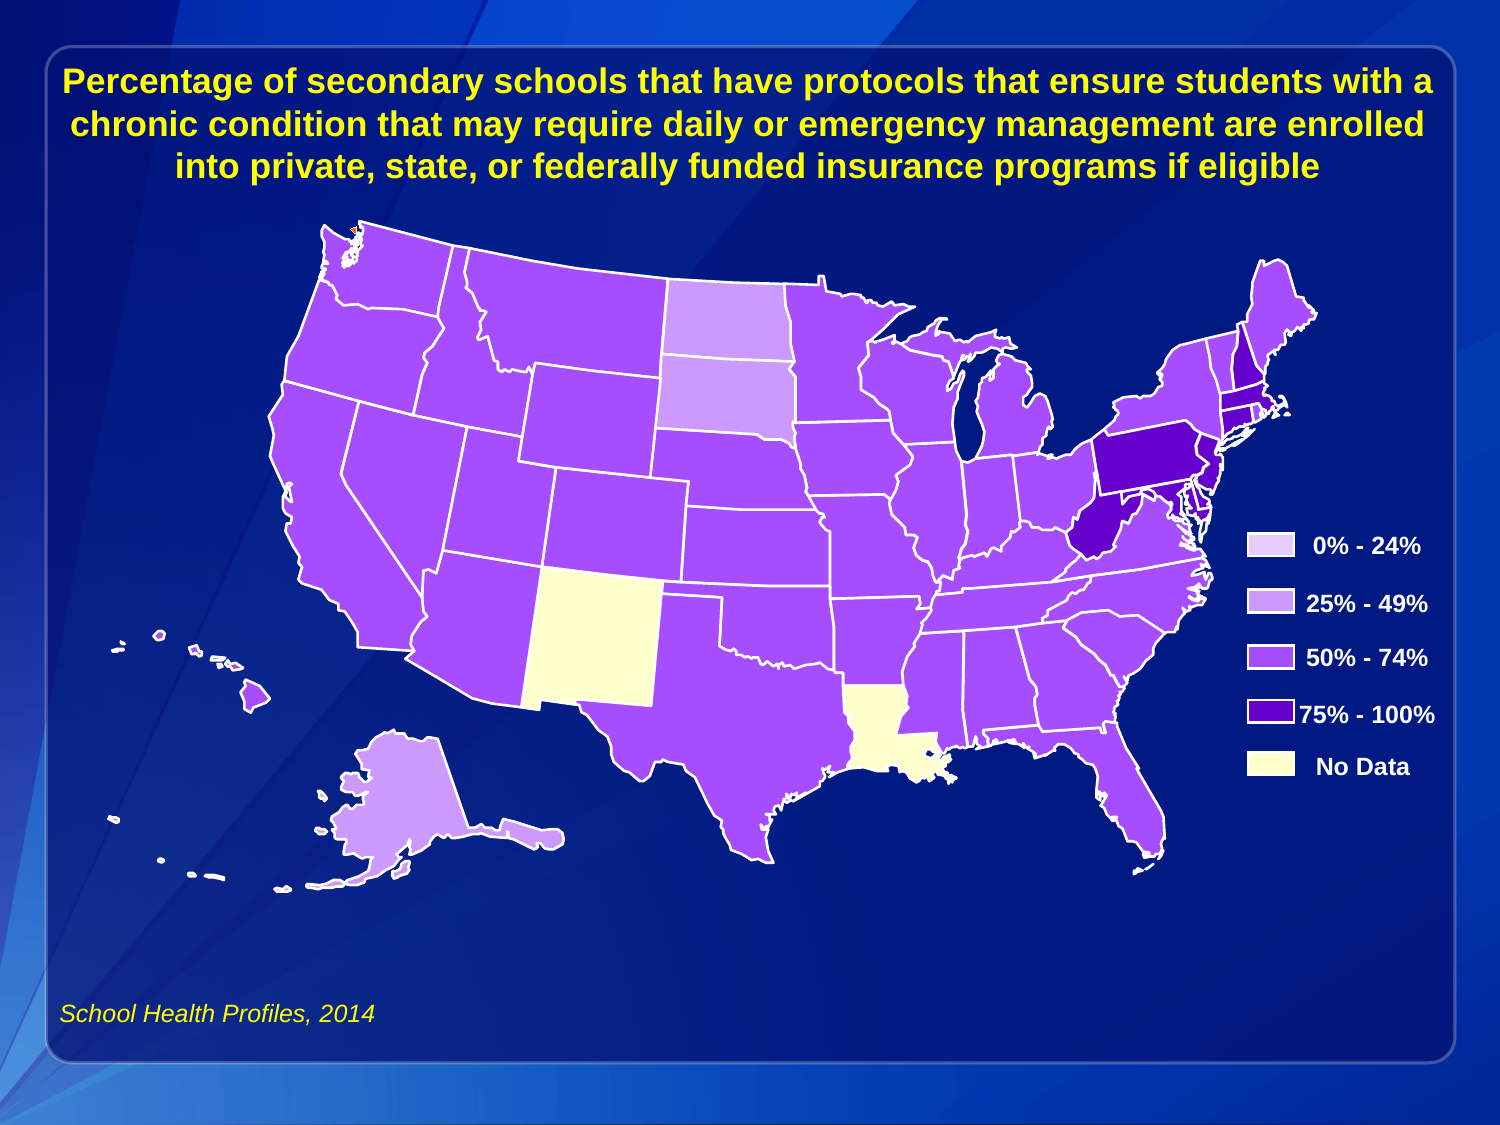

Percentage of secondary schools that have protocols that ensure students with a chronic condition that may require daily or emergency management are enrolled into private, state, or federally funded insurance programs if eligible

0% - 24%

25% - 49%

50% - 74%

75% - 100%

No Data

School Health Profiles, 2014